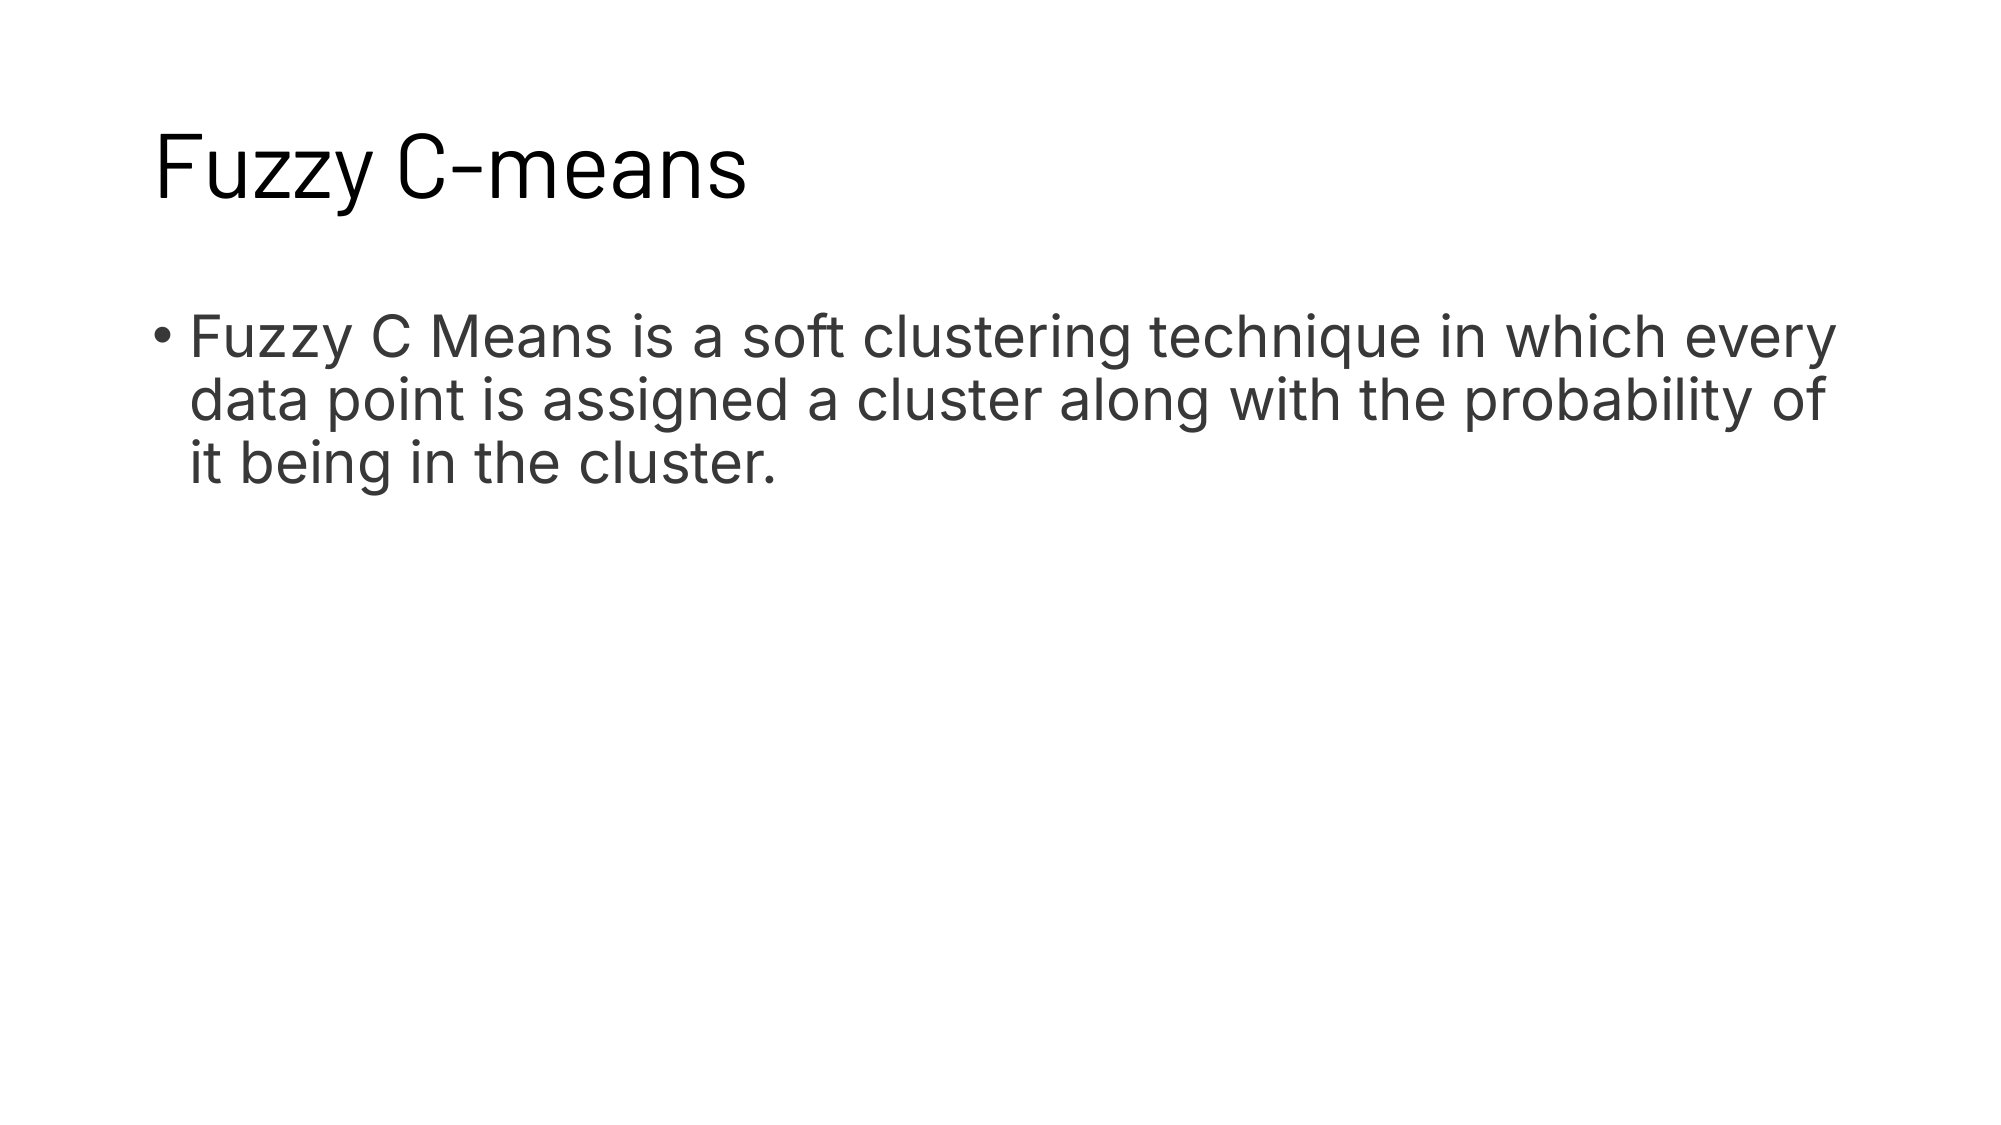

# Fuzzy C-means
Fuzzy C Means is a soft clustering technique in which every data point is assigned a cluster along with the probability of it being in the cluster.